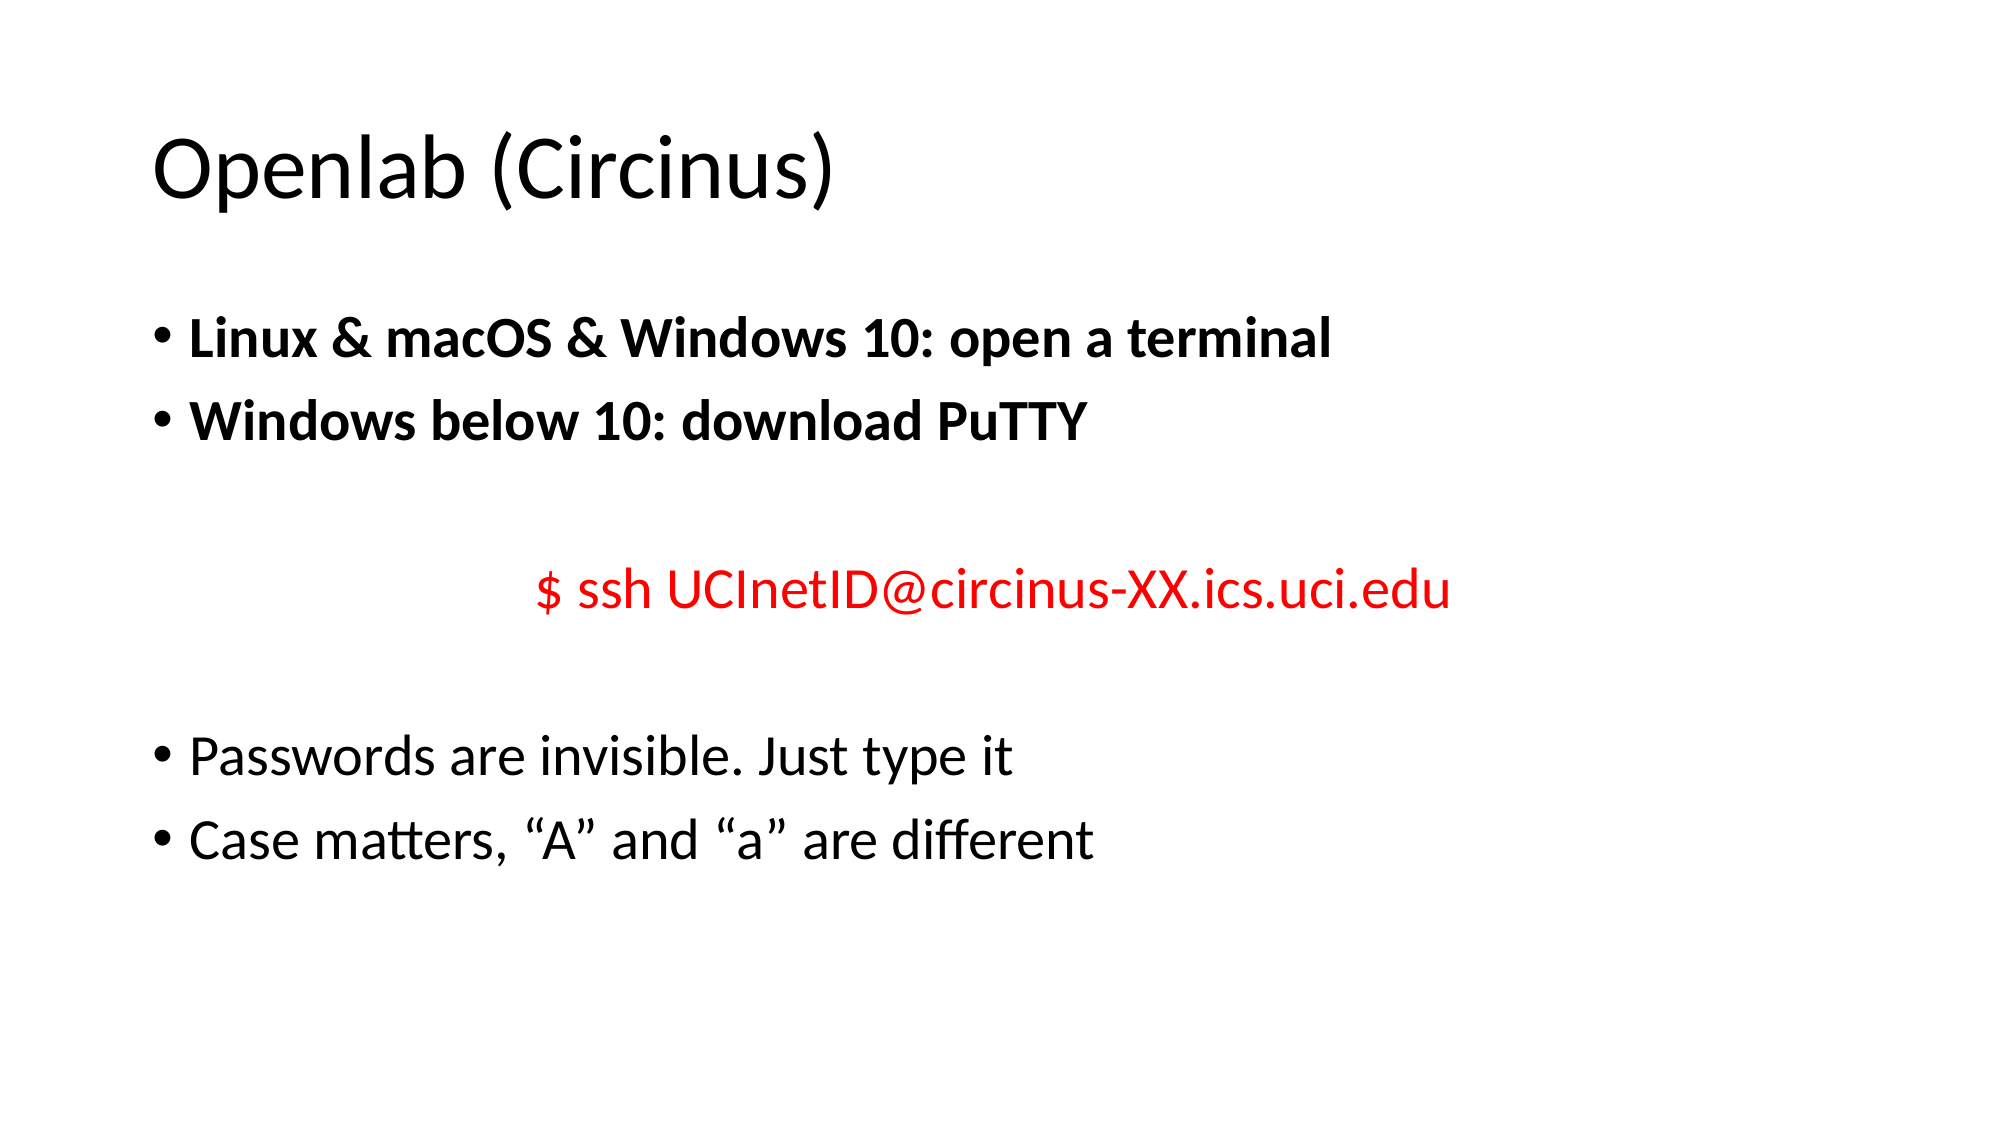

# Openlab (Circinus)
Linux & macOS & Windows 10: open a terminal
Windows below 10: download PuTTY

$ ssh UCInetID@circinus-XX.ics.uci.edu

Passwords are invisible. Just type it
Case matters, “A” and “a” are different